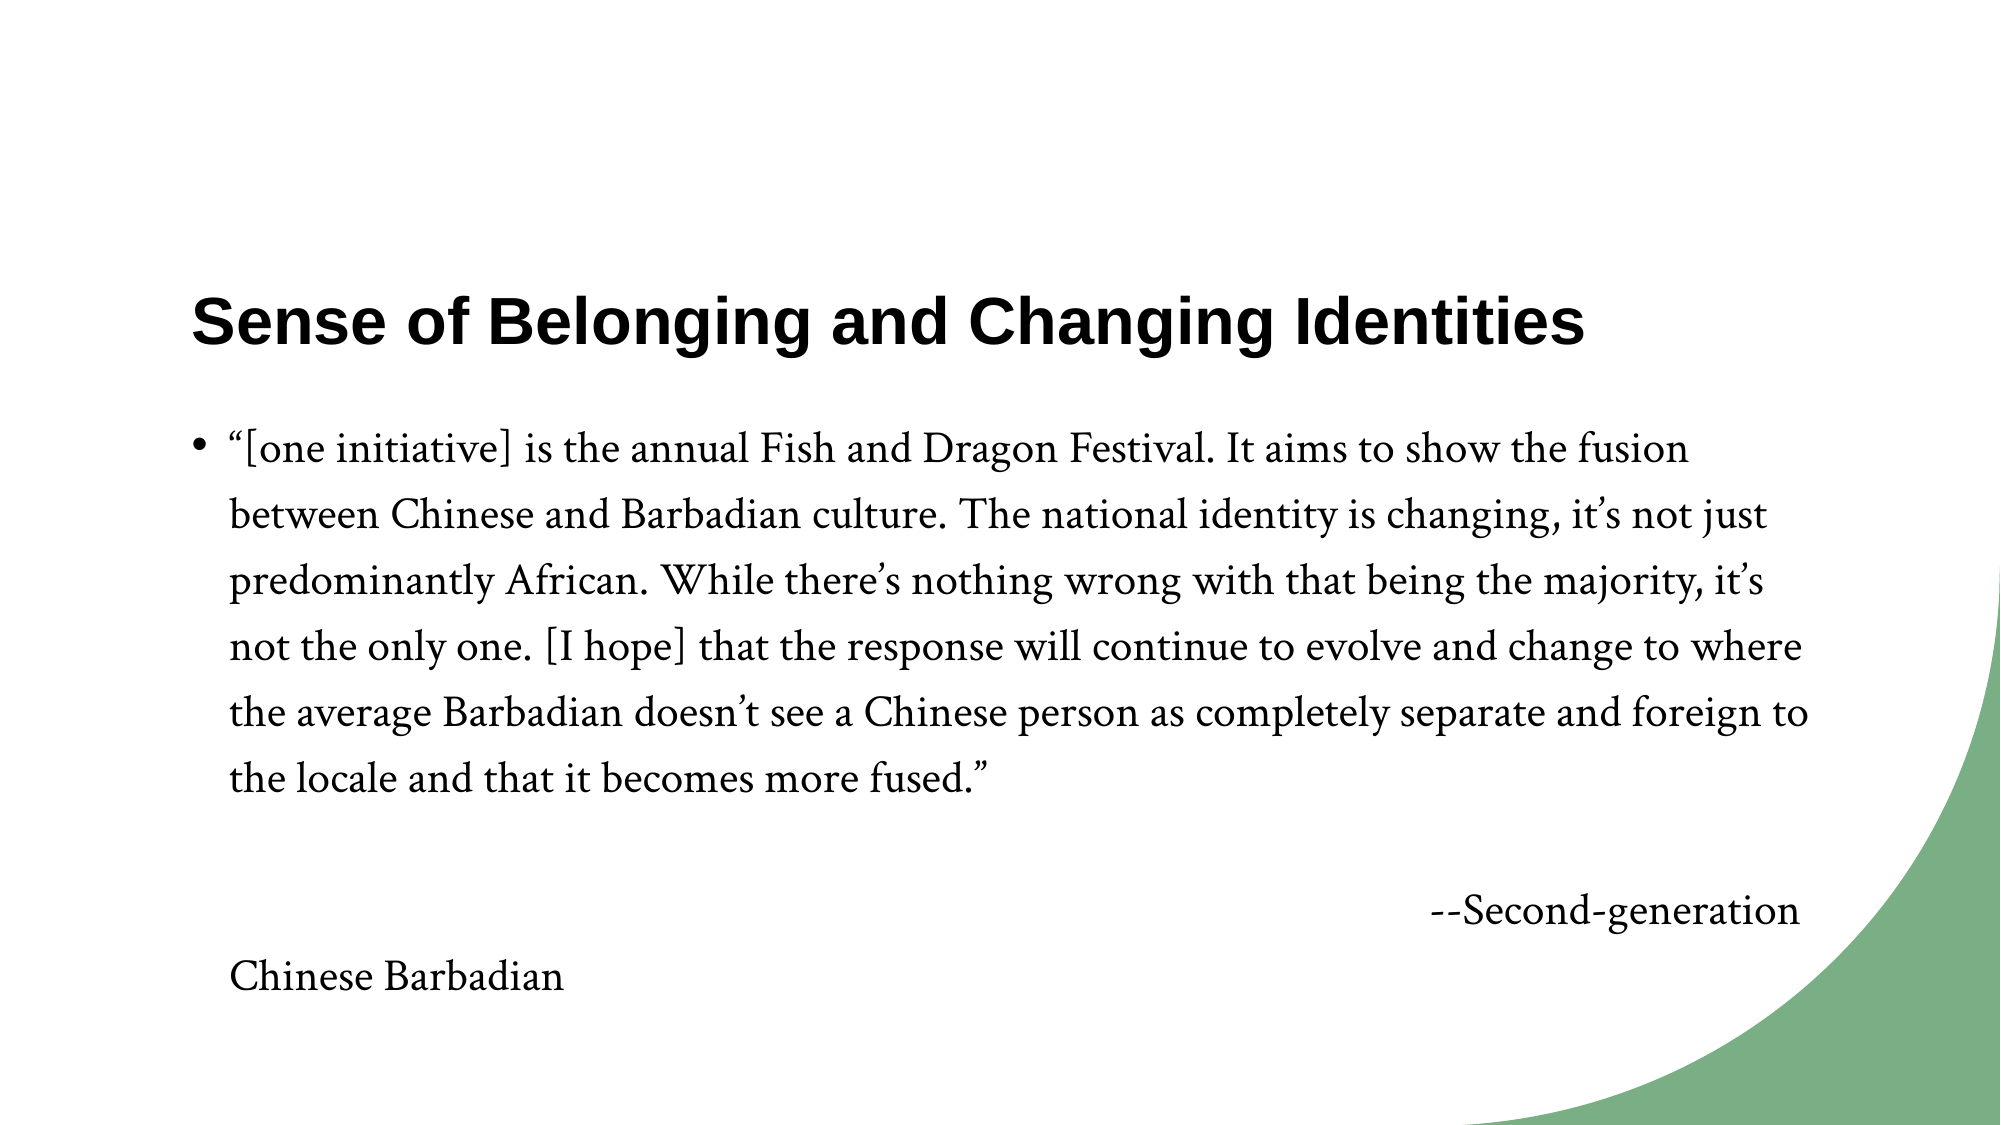

# Sense of Belonging and Changing Identities
“[one initiative] is the annual Fish and Dragon Festival. It aims to show the fusion between Chinese and Barbadian culture. The national identity is changing, it’s not just predominantly African. While there’s nothing wrong with that being the majority, it’s not the only one. [I hope] that the response will continue to evolve and change to where the average Barbadian doesn’t see a Chinese person as completely separate and foreign to the locale and that it becomes more fused.”

								--Second-generation Chinese Barbadian